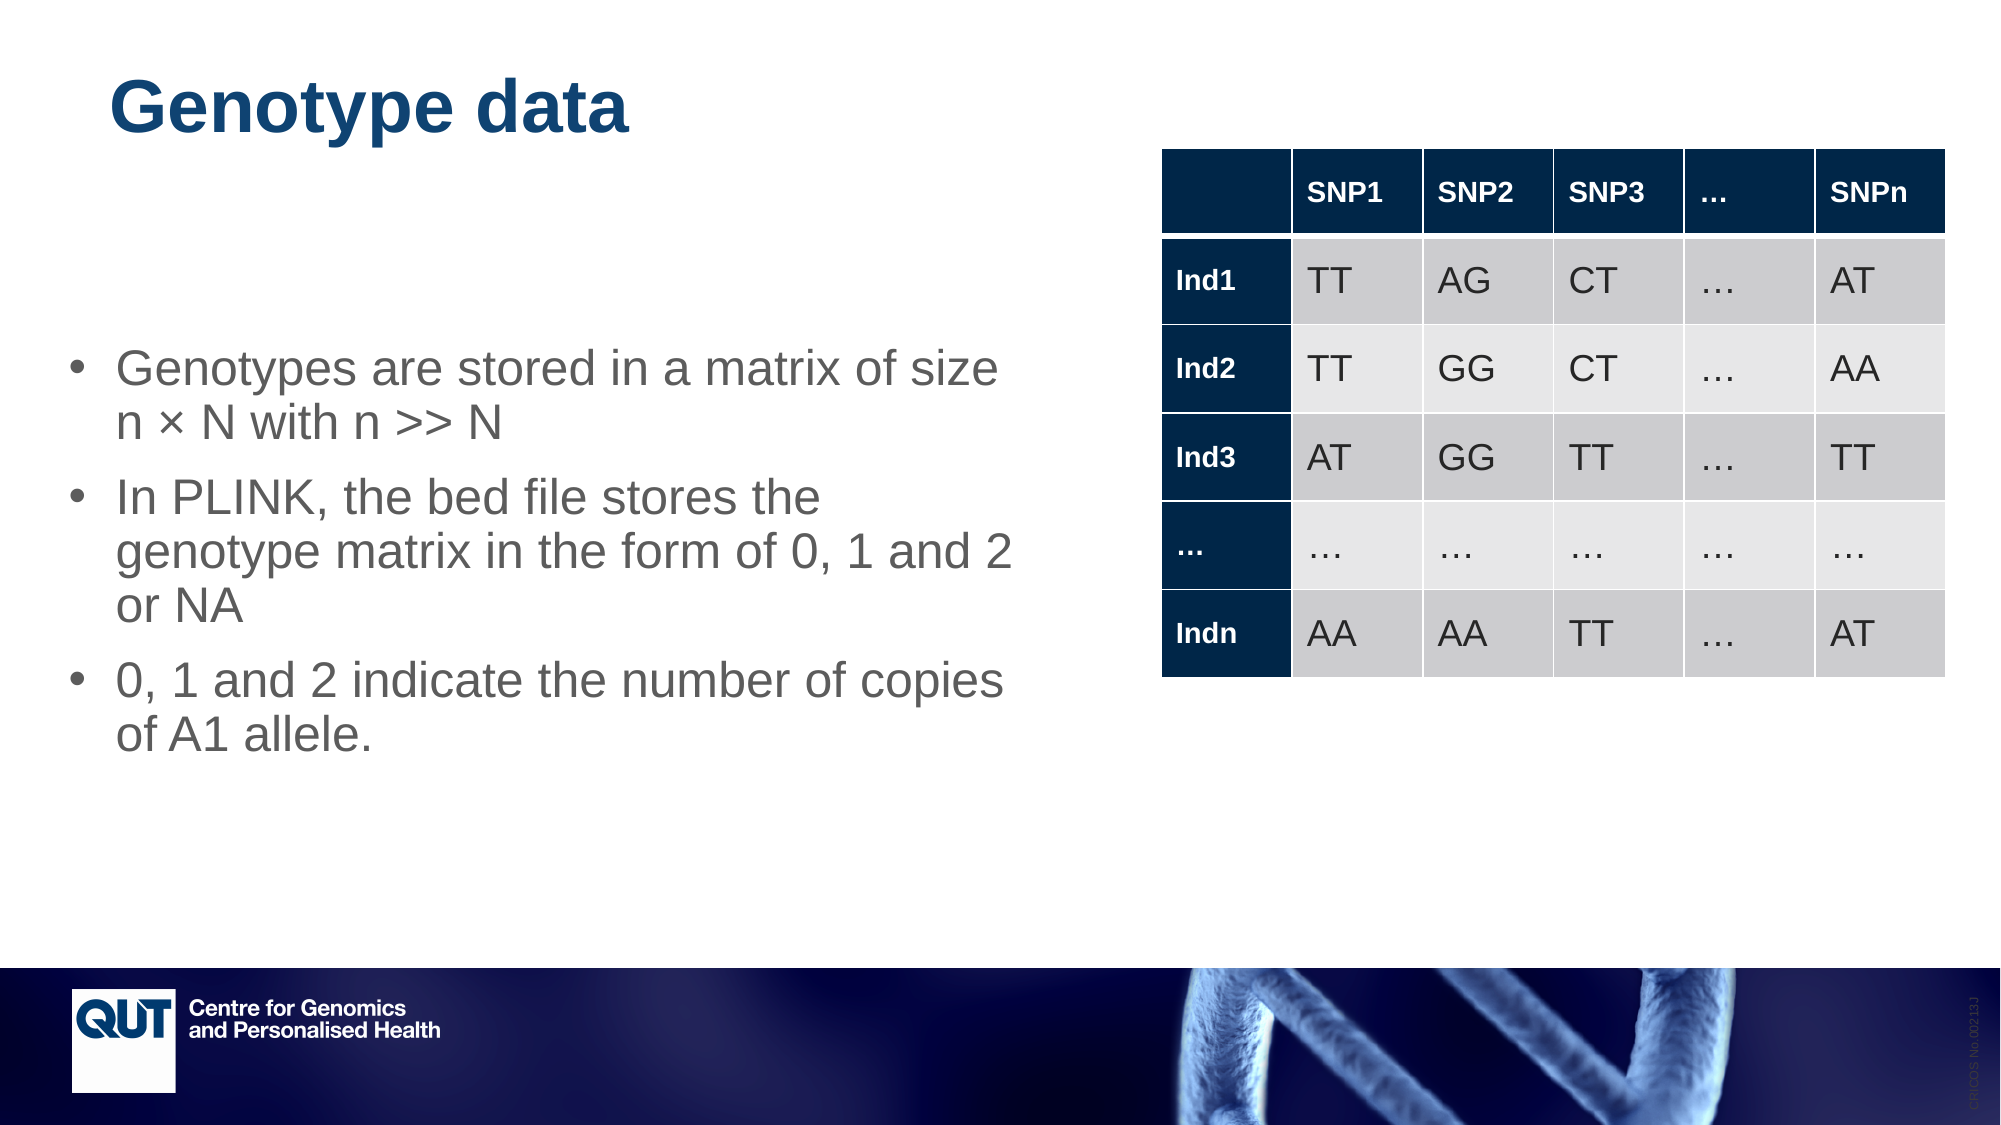

Genotype data
|  | SNP1 | SNP2 | SNP3 | … | SNPn |
| --- | --- | --- | --- | --- | --- |
| Ind1 | TT | AG | CT | … | AT |
| Ind2 | TT | GG | CT | … | AA |
| Ind3 | AT | GG | TT | … | TT |
| … | … | … | … | … | … |
| Indn | AA | AA | TT | … | AT |
Genotypes are stored in a matrix of size n × N with n >> N
In PLINK, the bed file stores the genotype matrix in the form of 0, 1 and 2 or NA
0, 1 and 2 indicate the number of copies of A1 allele.